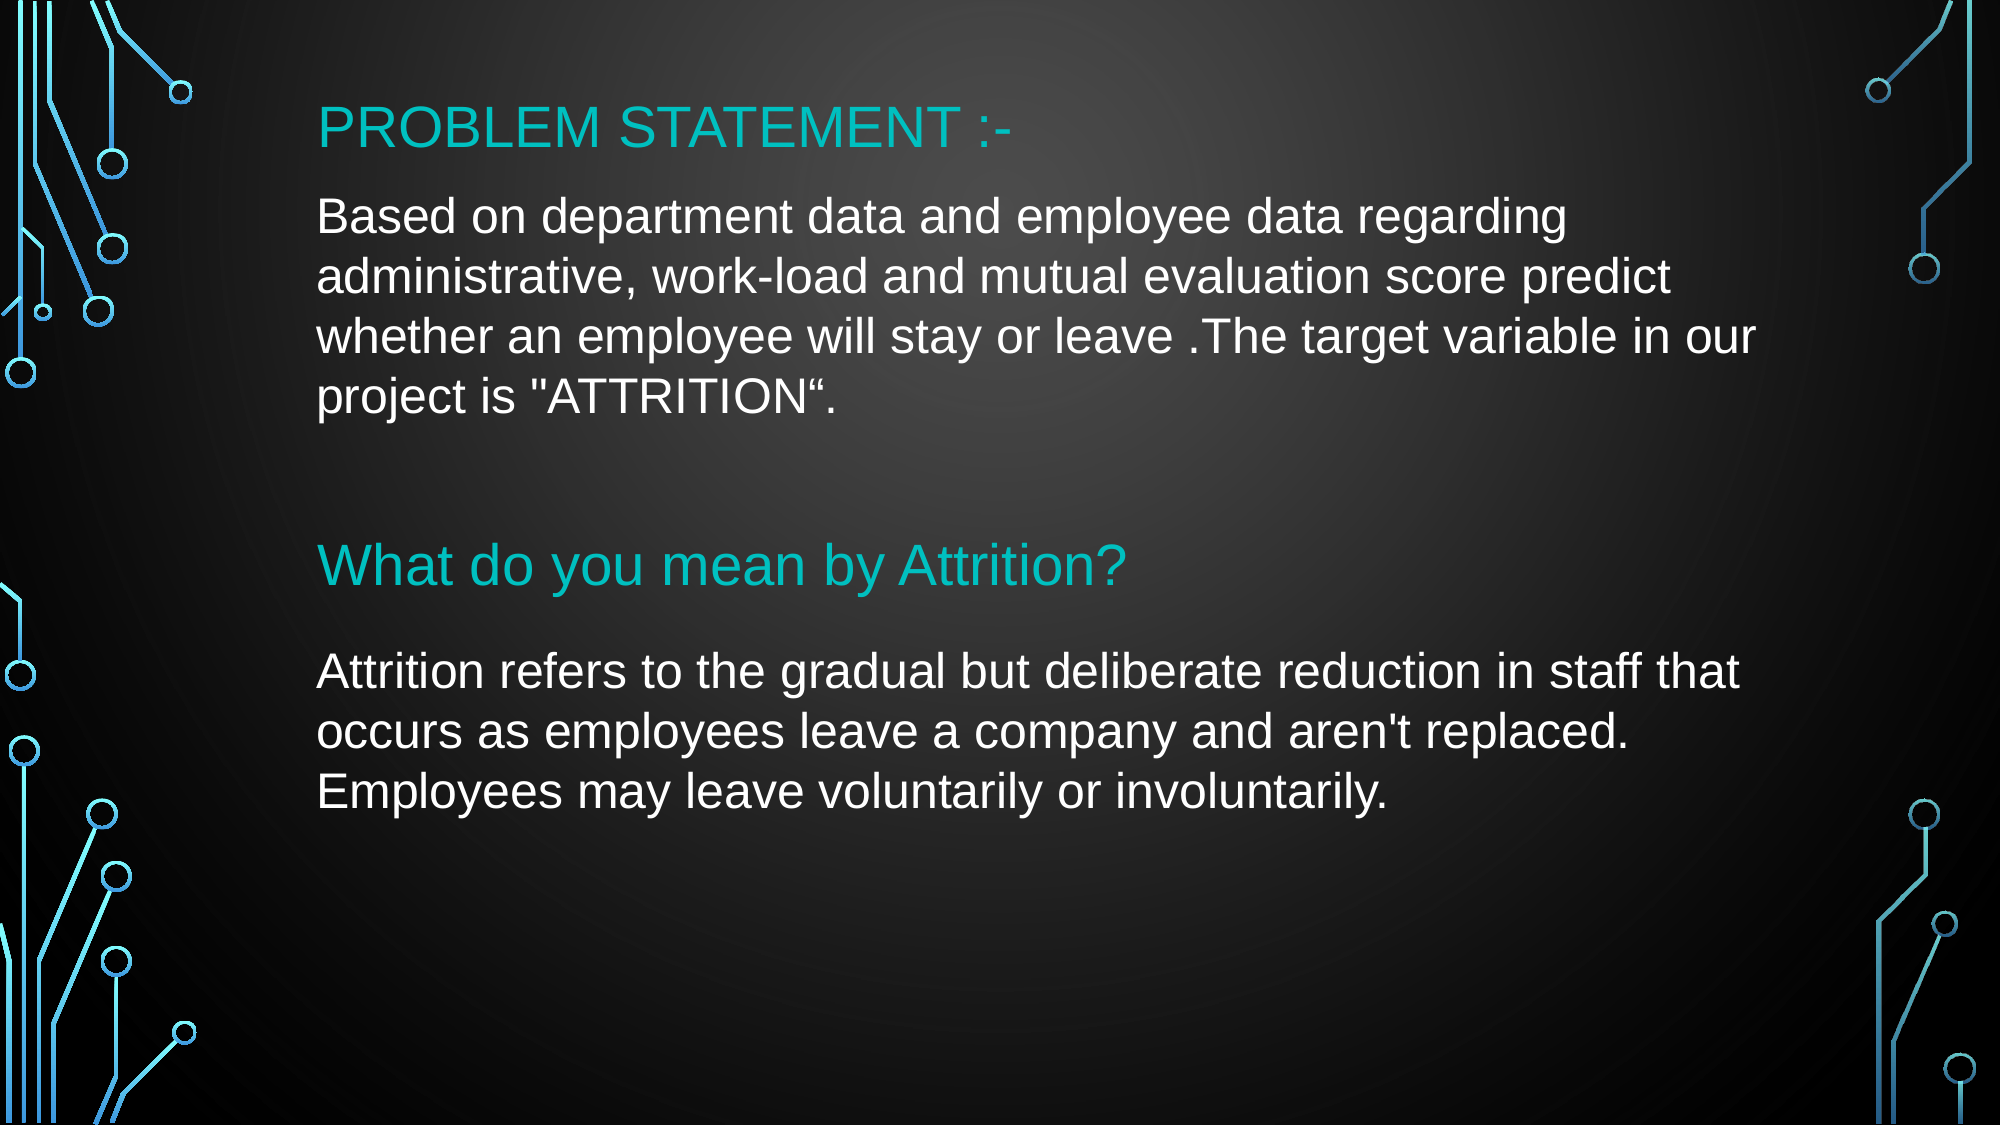

PROBLEM STATEMENT :-
Based on department data and employee data regarding administrative, work-load and mutual evaluation score predict whether an employee will stay or leave .The target variable in our project is "ATTRITION“.

What do you mean by Attrition?
Attrition refers to the gradual but deliberate reduction in staff that occurs as employees leave a company and aren't replaced. Employees may leave voluntarily or involuntarily.